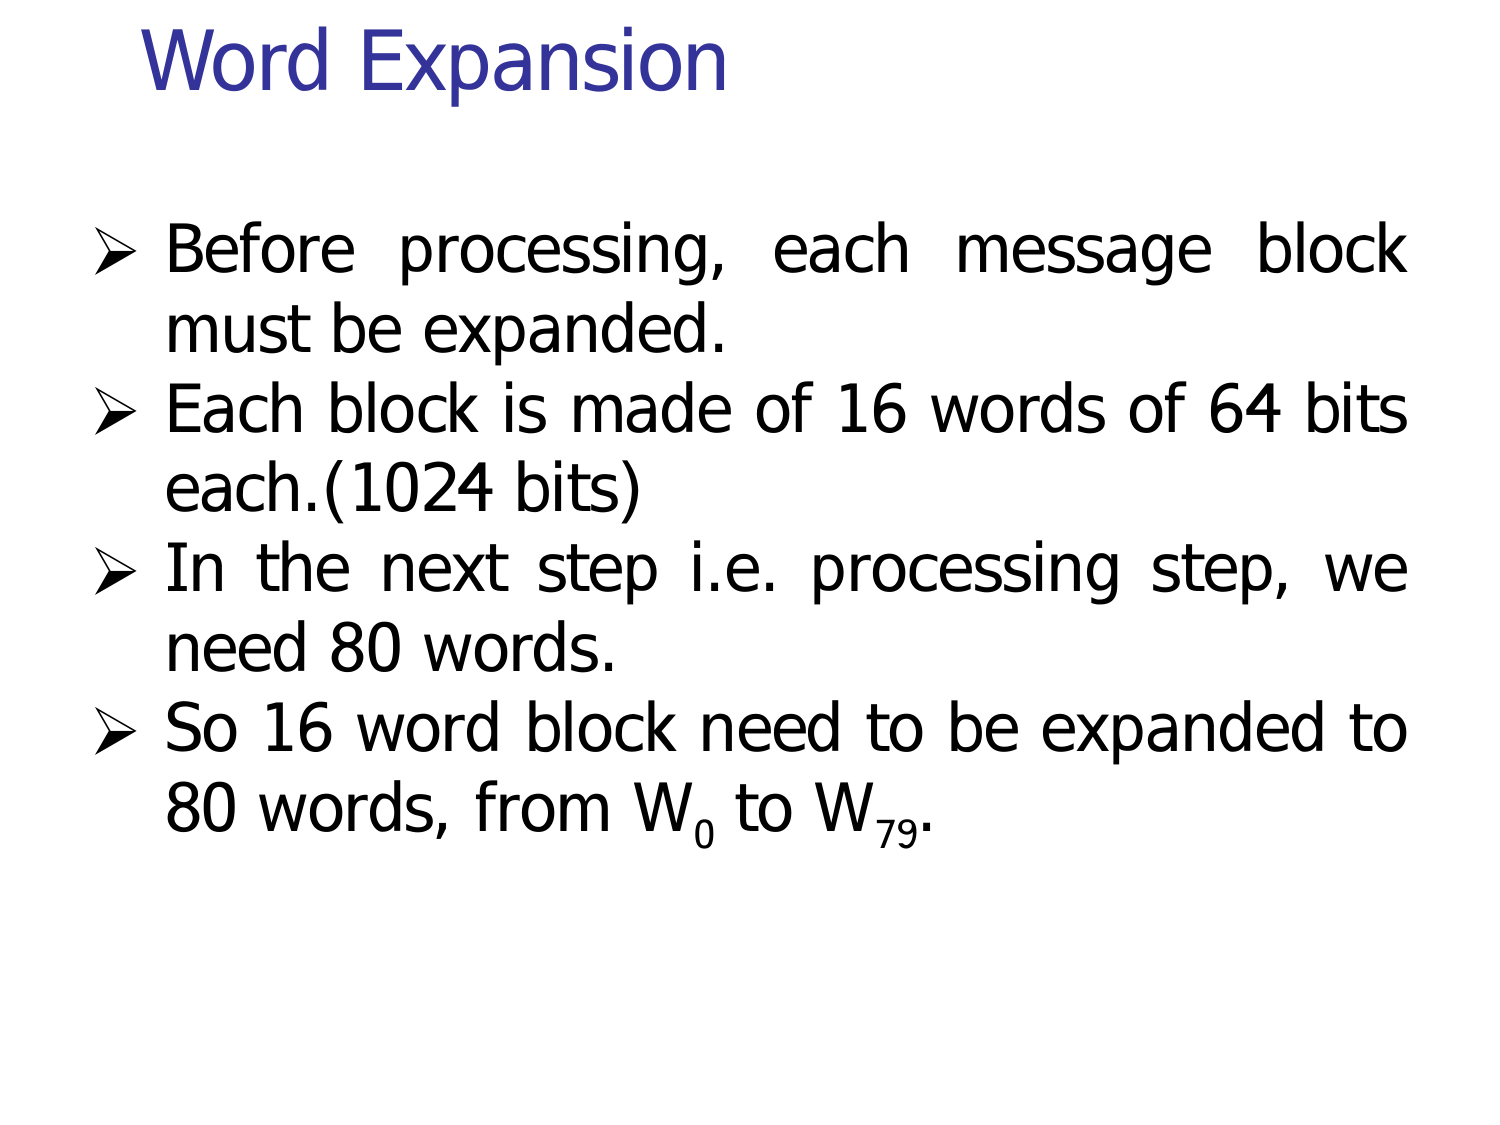

Word Expansion
Before processing, each message block must be expanded.
Each block is made of 16 words of 64 bits each.(1024 bits)
In the next step i.e. processing step, we need 80 words.
So 16 word block need to be expanded to 80 words, from W0 to W79.